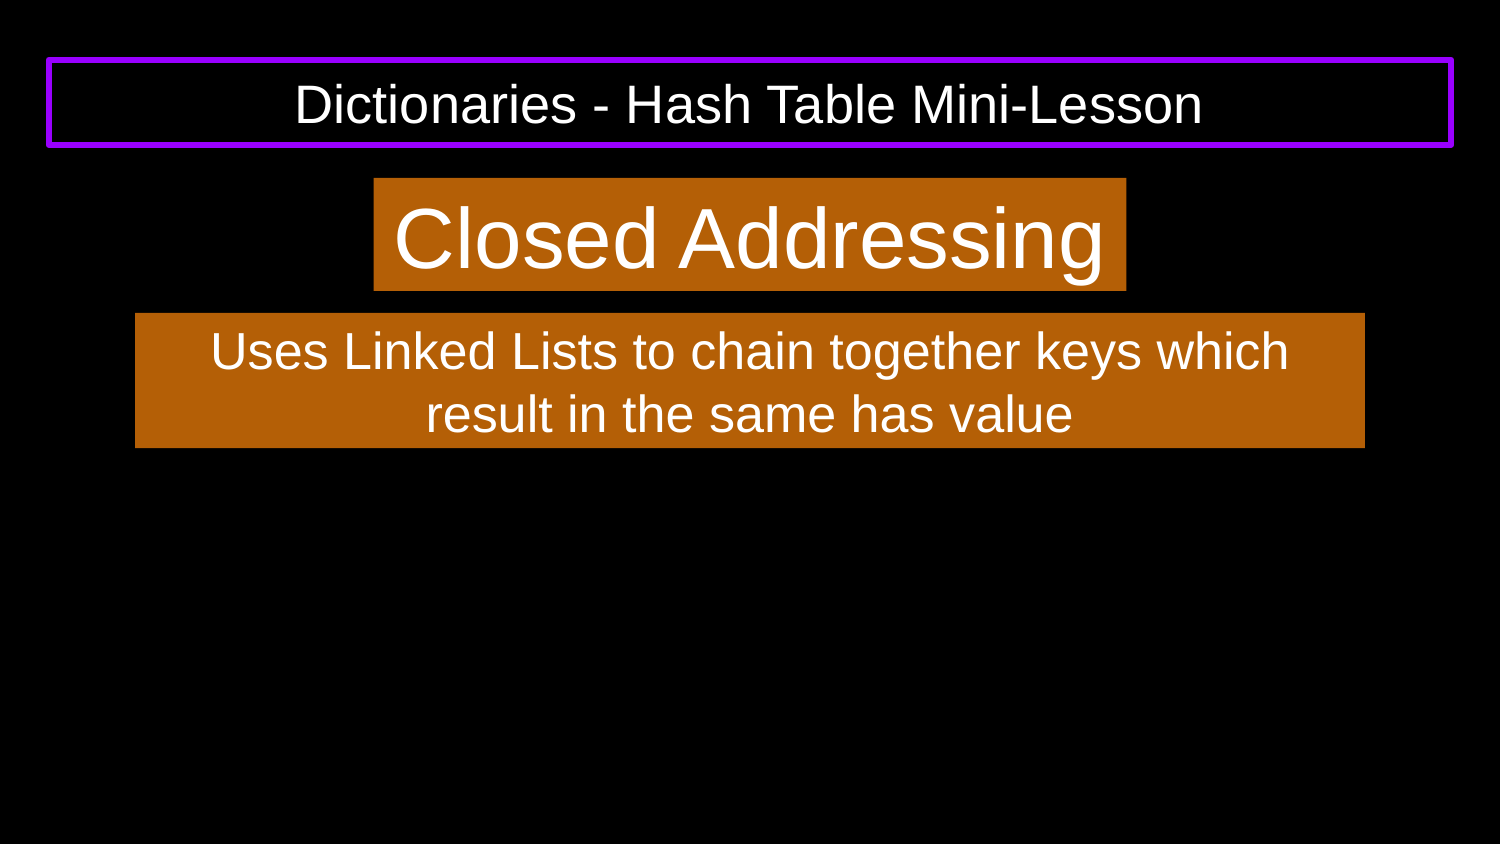

# Dictionaries - Hash Table Mini-Lesson
Closed Addressing
Uses Linked Lists to chain together keys which result in the same has value